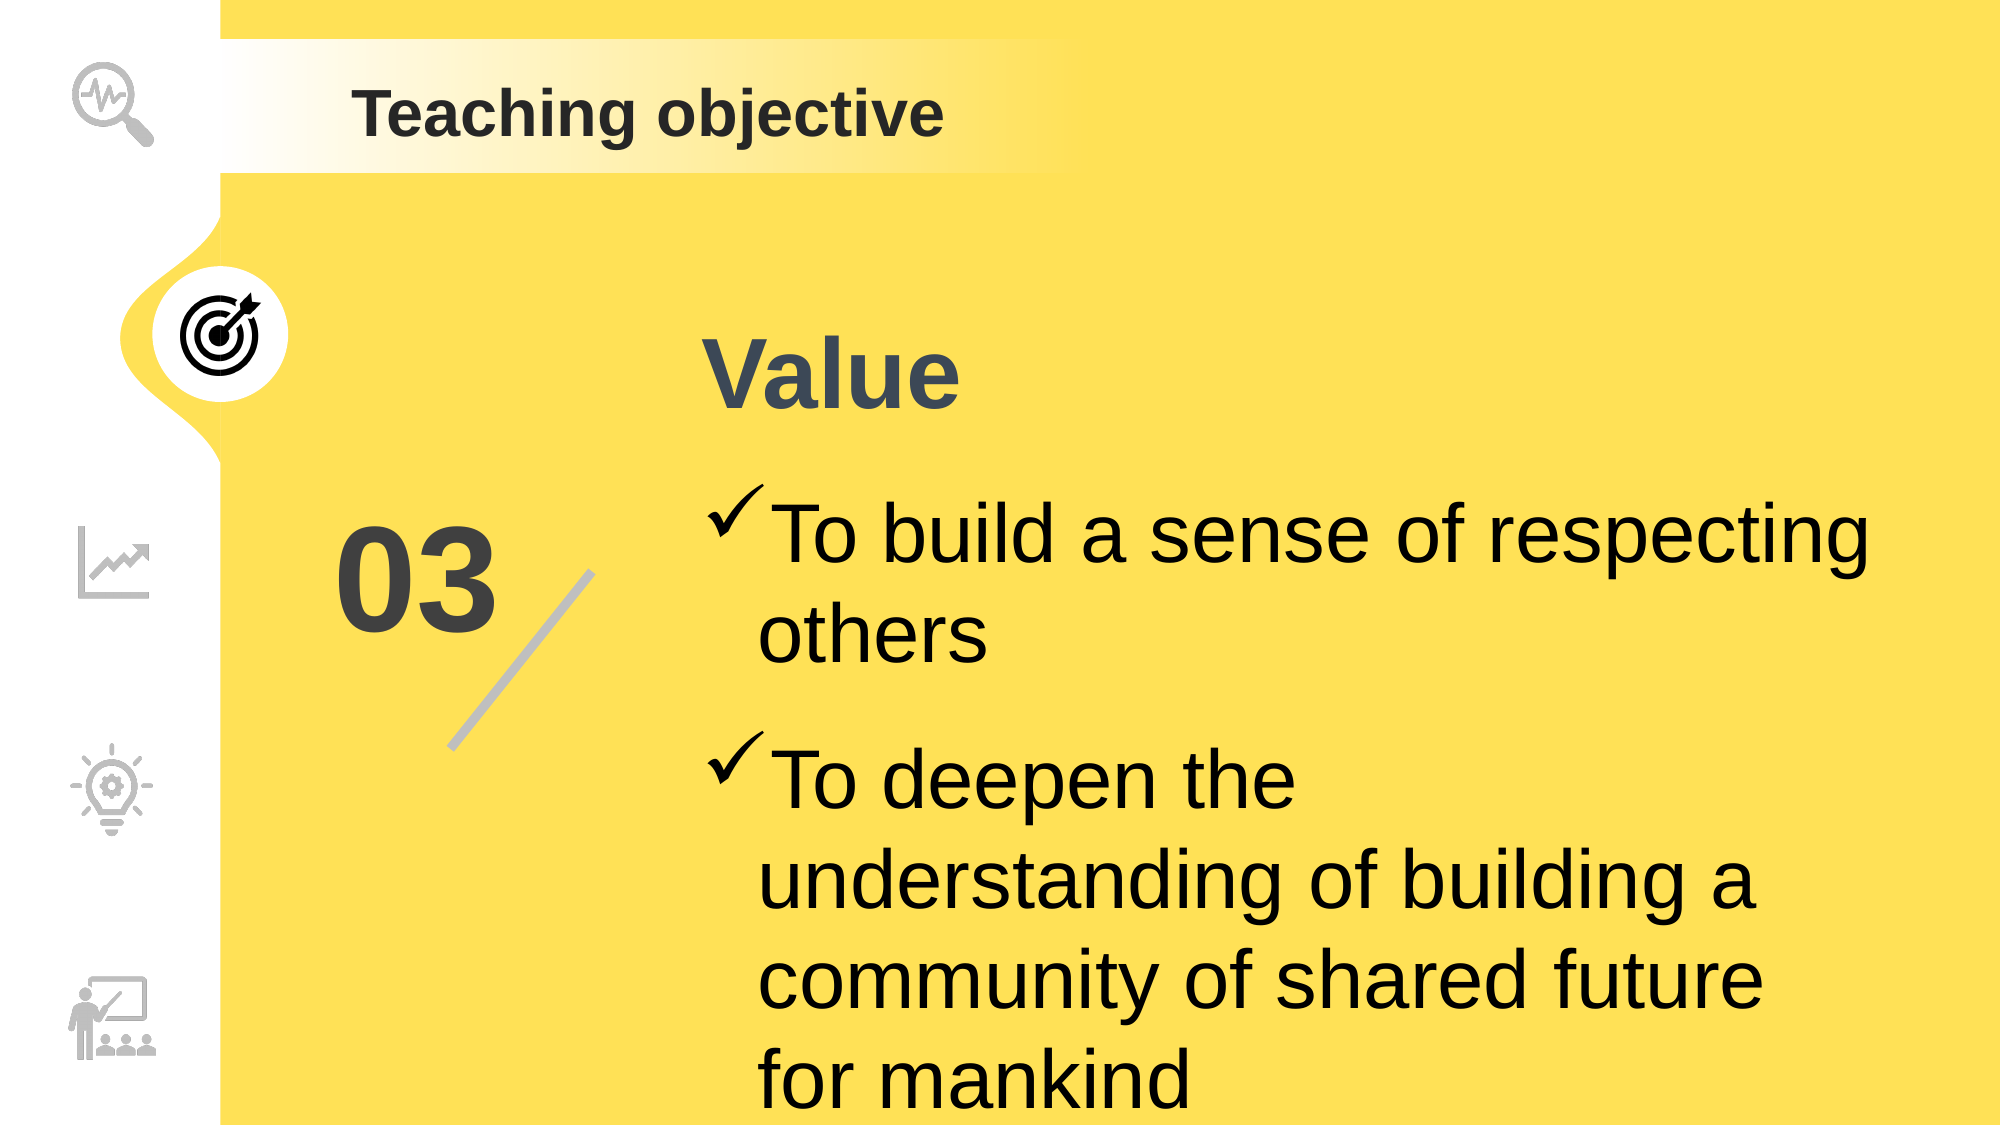

Value
To build a sense of respecting others
03
To deepen the understanding of building a community of shared future for mankind